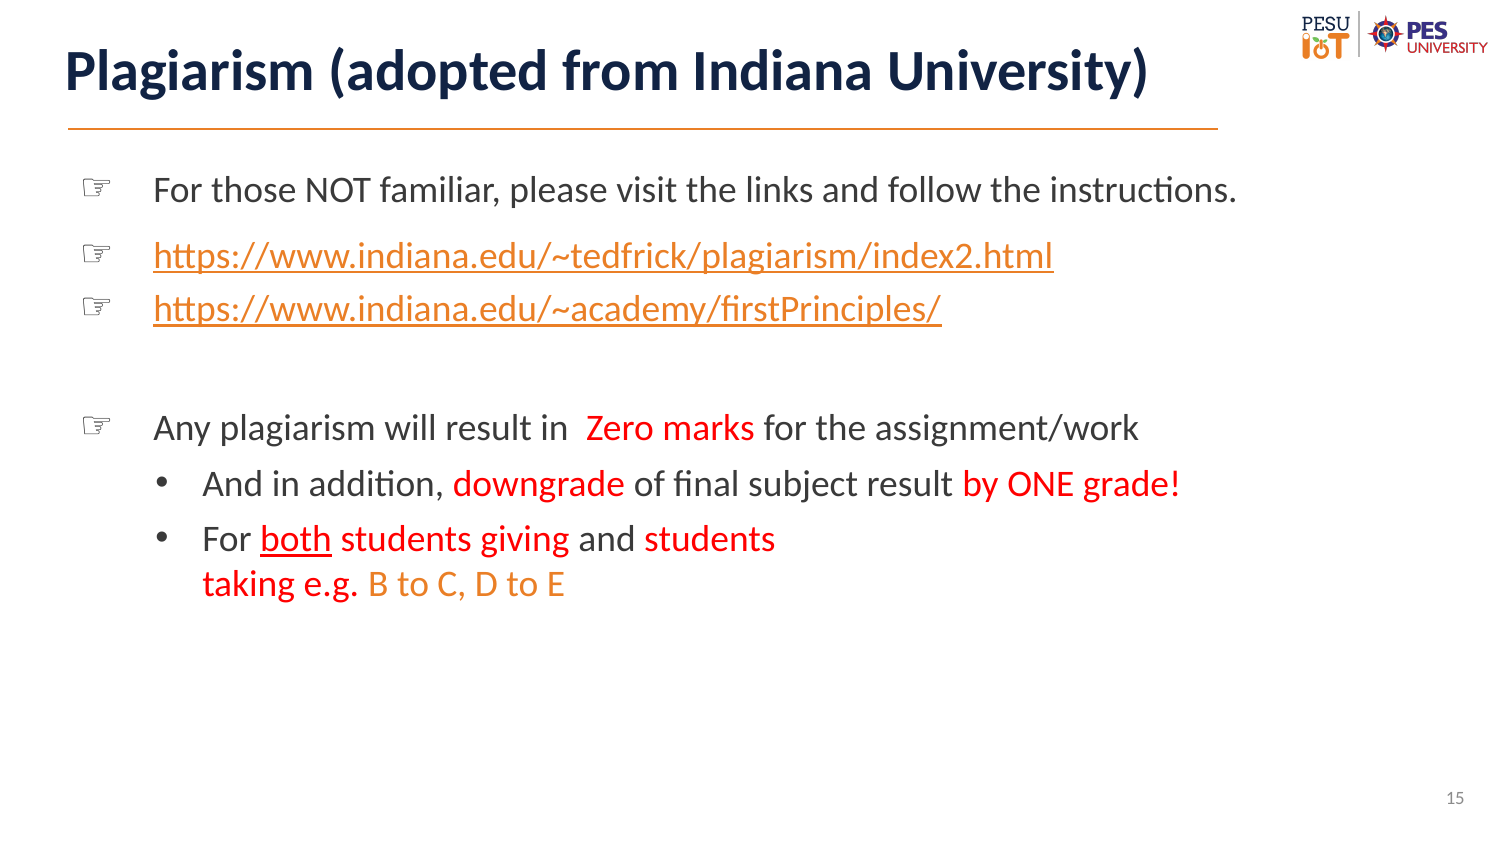

# Plagiarism (adopted from Indiana University)
For those NOT familiar, please visit the links and follow the instructions.
https://www.indiana.edu/~tedfrick/plagiarism/index2.html
https://www.indiana.edu/~academy/firstPrinciples/

Any plagiarism will result in  Zero marks for the assignment/work
And in addition, downgrade of final subject result by ONE grade!
For both students giving and students
taking e.g. B to C, D to E
15